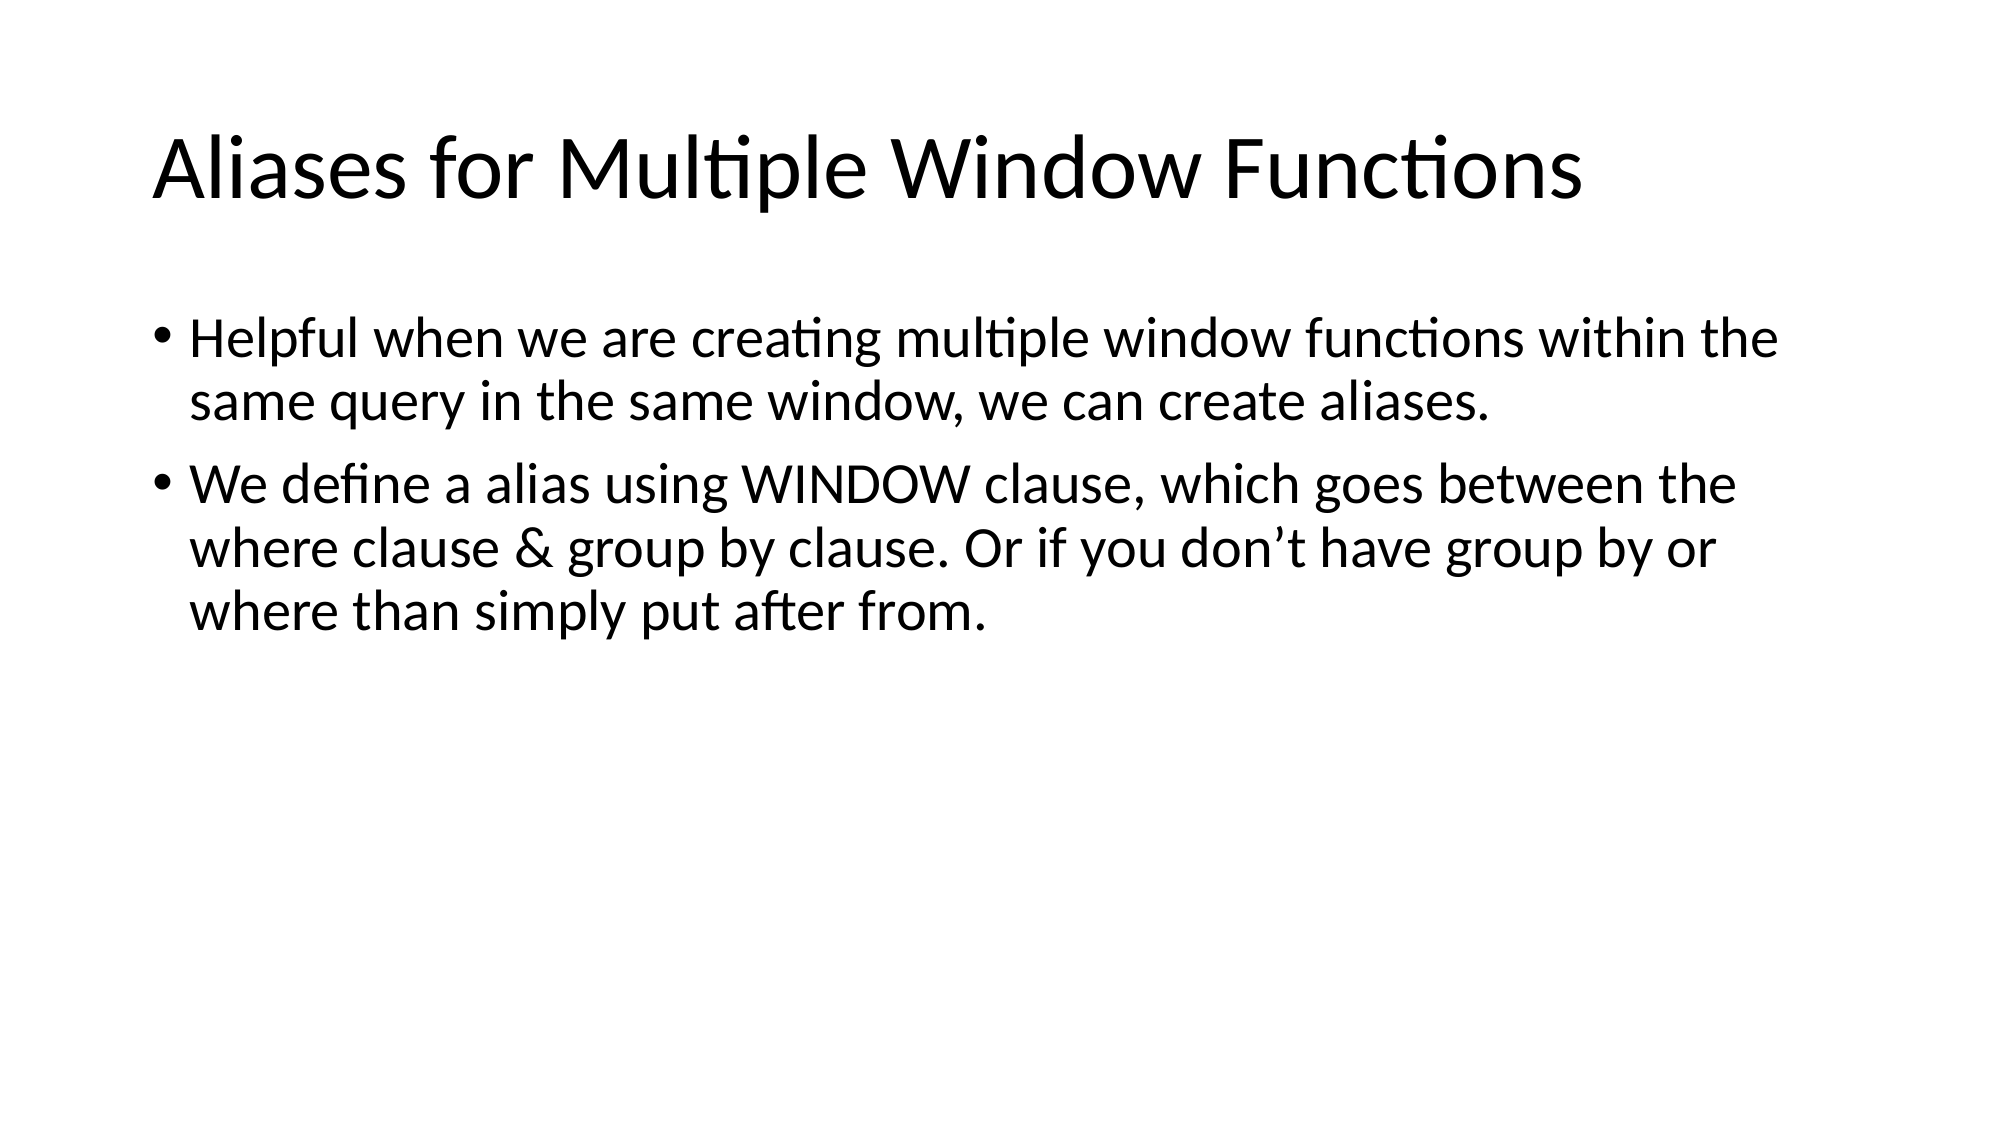

# Aliases for Multiple Window Functions
Helpful when we are creating multiple window functions within the same query in the same window, we can create aliases.
We define a alias using WINDOW clause, which goes between the where clause & group by clause. Or if you don’t have group by or where than simply put after from.